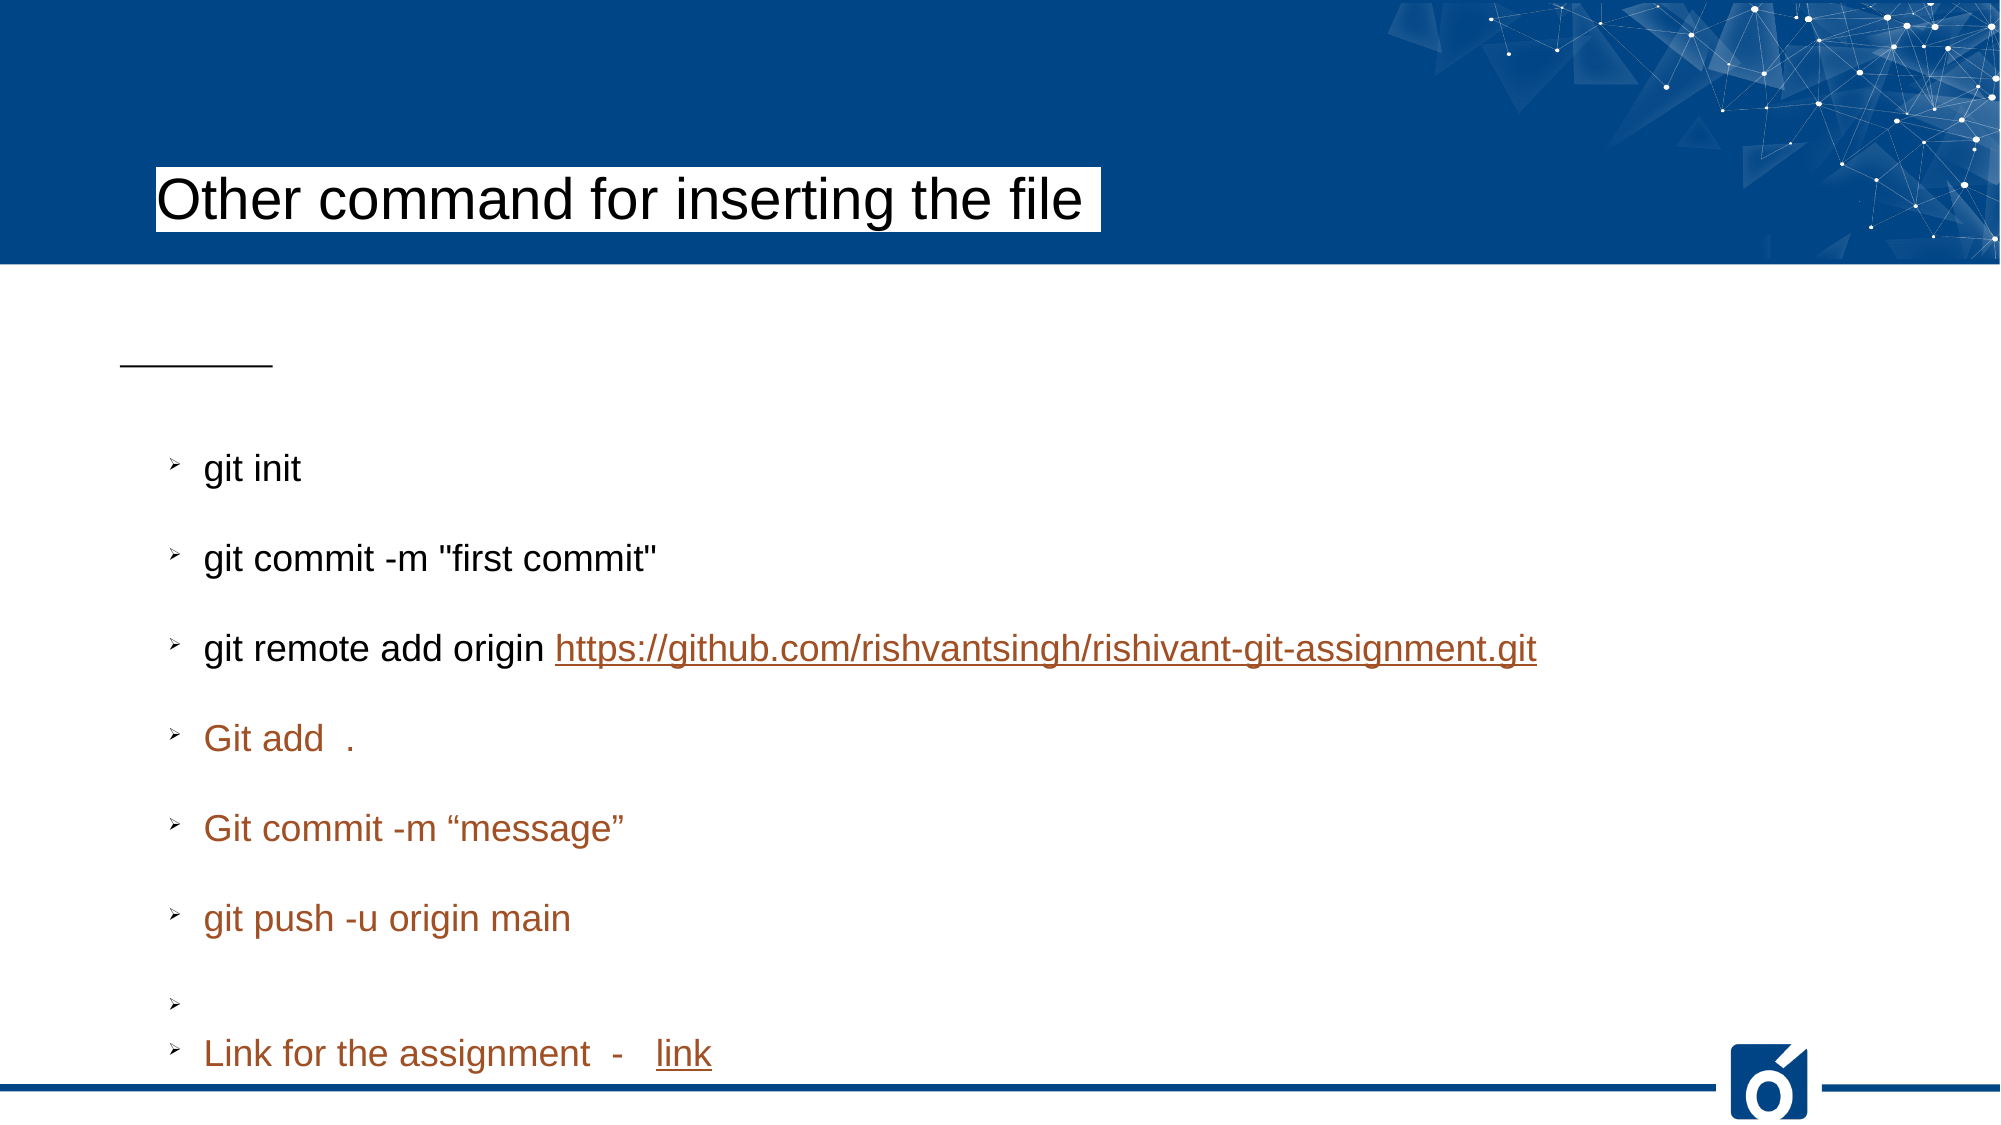

Other command for inserting the file
git init

git commit -m "first commit"

git remote add origin https://github.com/rishvantsingh/rishivant-git-assignment.git

Git add  .

Git commit -m “message”

git push -u origin main

Link for the assignment  -   link